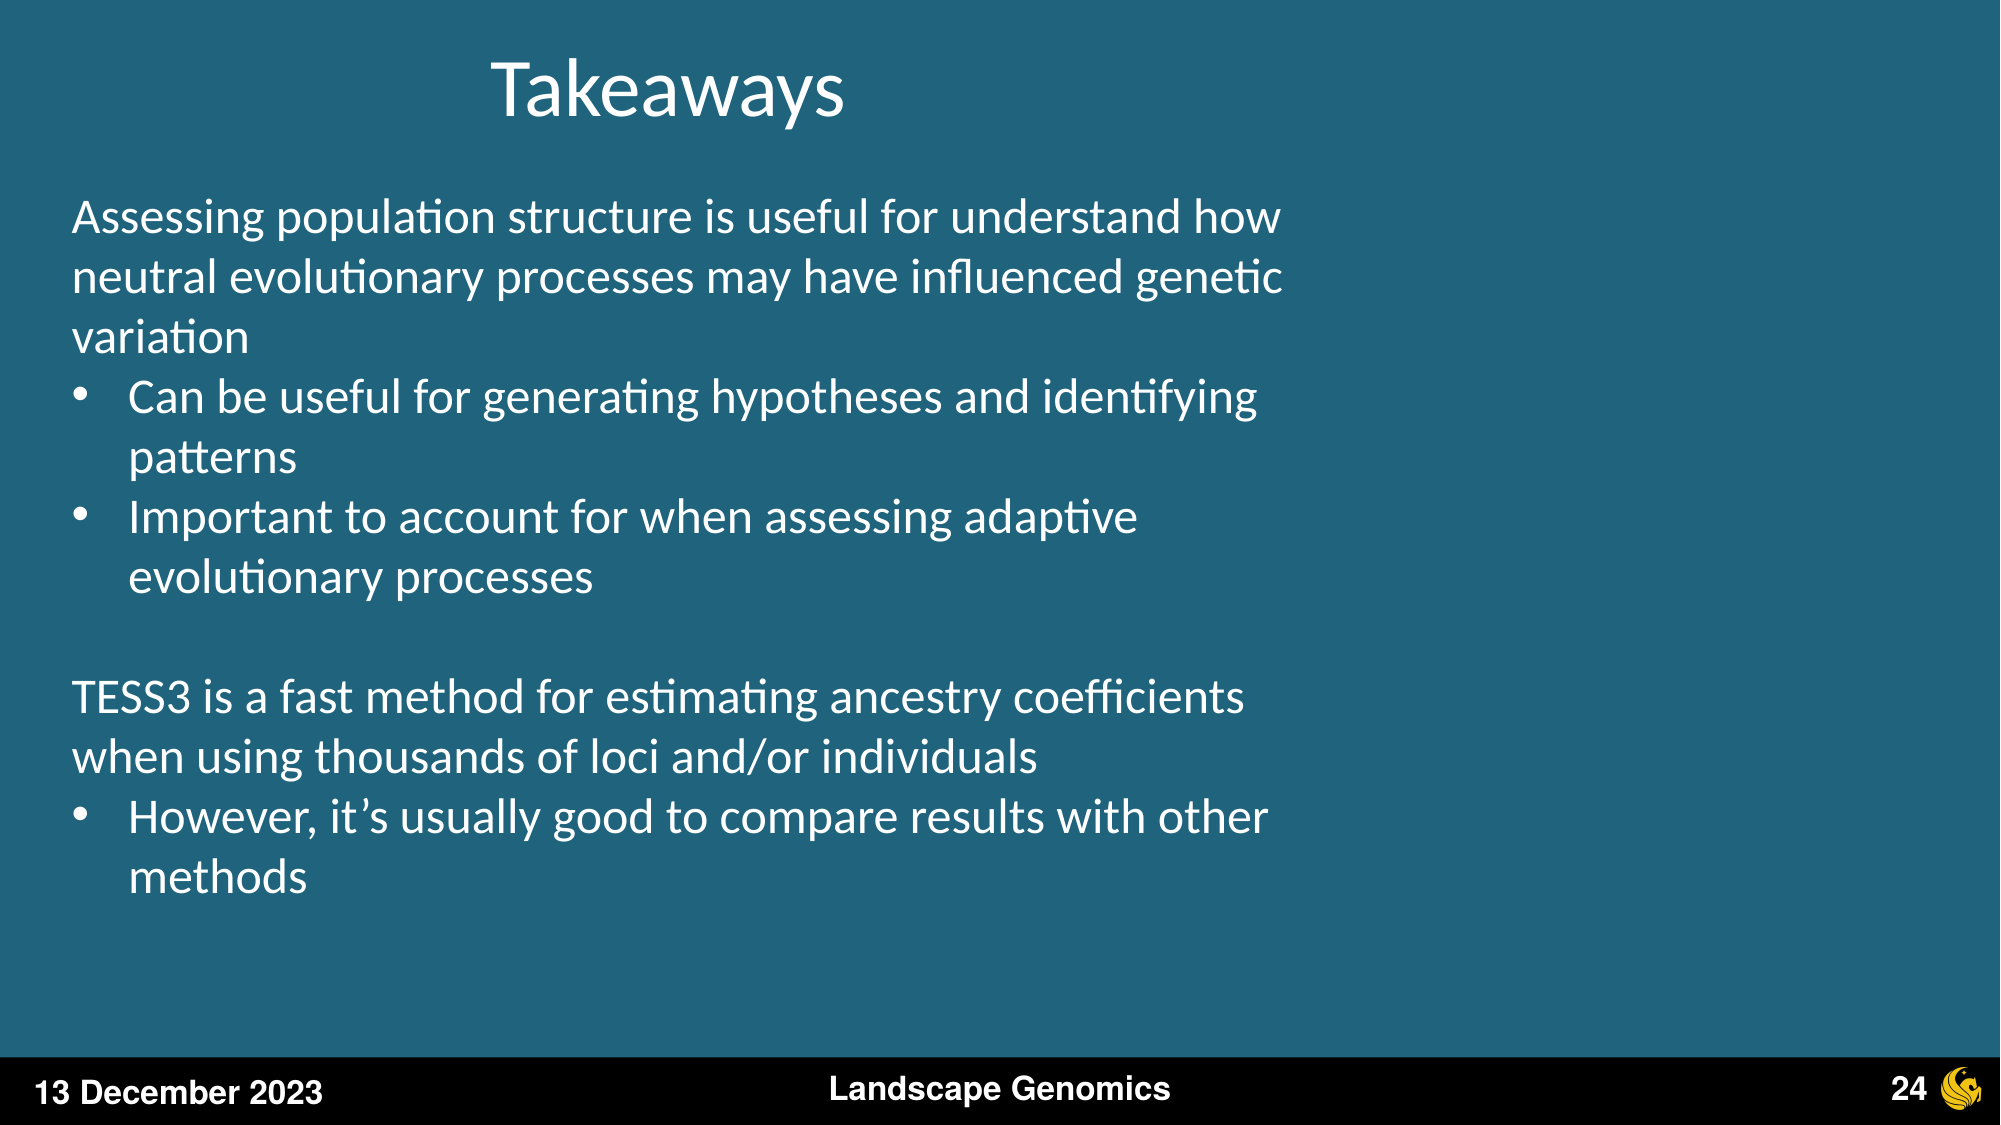

Takeaways
Assessing population structure is useful for understand how neutral evolutionary processes may have influenced genetic variation
Can be useful for generating hypotheses and identifying patterns
Important to account for when assessing adaptive evolutionary processes

TESS3 is a fast method for estimating ancestry coefficients when using thousands of loci and/or individuals
However, it’s usually good to compare results with other methods

24
13 December 2023
Landscape Genomics